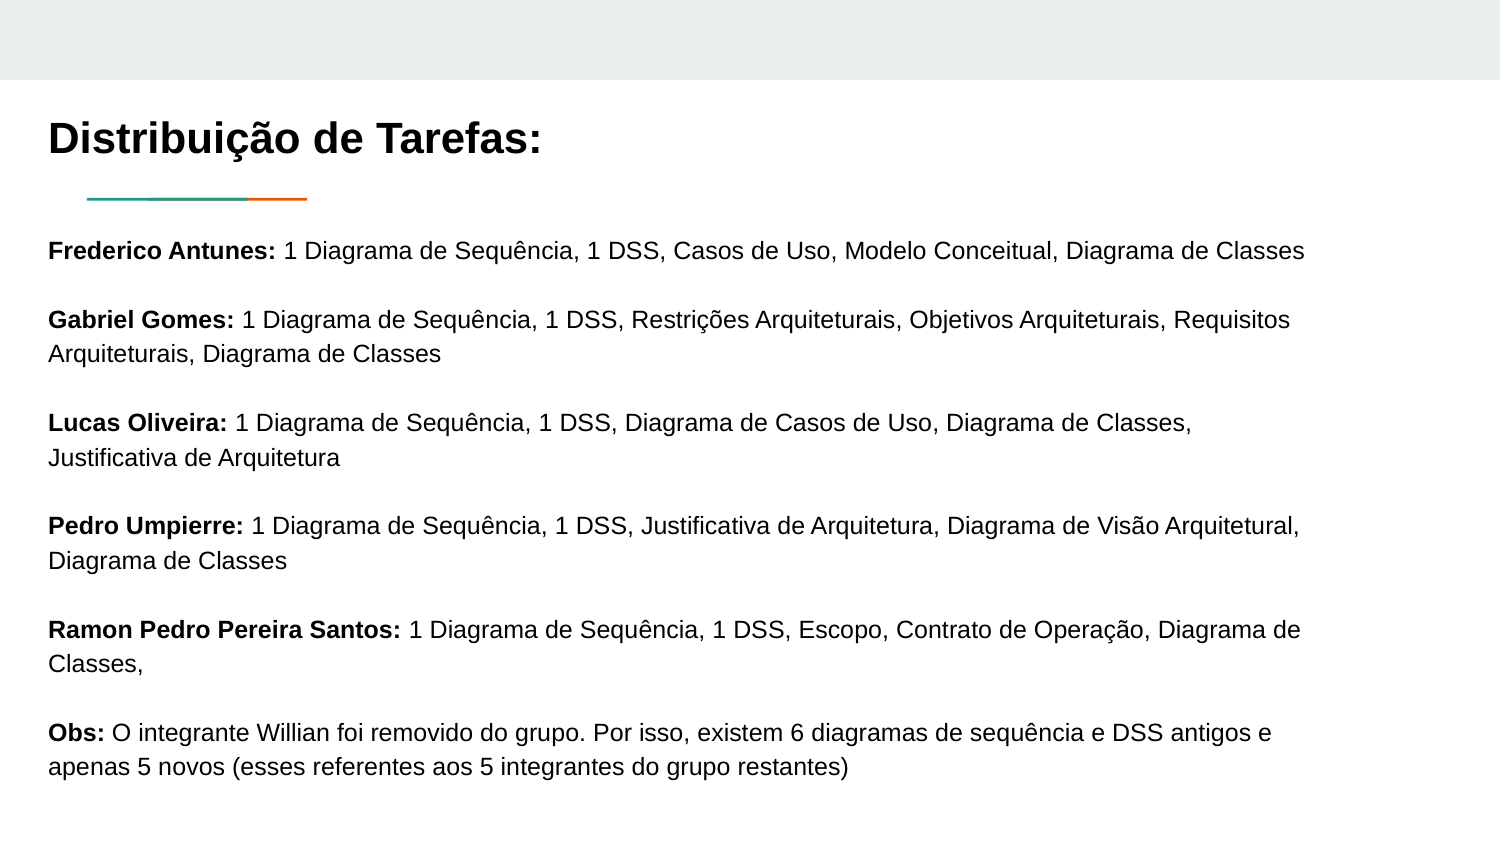

# Distribuição de Tarefas:
Frederico Antunes: 1 Diagrama de Sequência, 1 DSS, Casos de Uso, Modelo Conceitual, Diagrama de Classes

Gabriel Gomes: 1 Diagrama de Sequência, 1 DSS, Restrições Arquiteturais, Objetivos Arquiteturais, Requisitos Arquiteturais, Diagrama de Classes

Lucas Oliveira: 1 Diagrama de Sequência, 1 DSS, Diagrama de Casos de Uso, Diagrama de Classes, Justificativa de Arquitetura

Pedro Umpierre: 1 Diagrama de Sequência, 1 DSS, Justificativa de Arquitetura, Diagrama de Visão Arquitetural, Diagrama de Classes

Ramon Pedro Pereira Santos: 1 Diagrama de Sequência, 1 DSS, Escopo, Contrato de Operação, Diagrama de Classes,

Obs: O integrante Willian foi removido do grupo. Por isso, existem 6 diagramas de sequência e DSS antigos e apenas 5 novos (esses referentes aos 5 integrantes do grupo restantes)